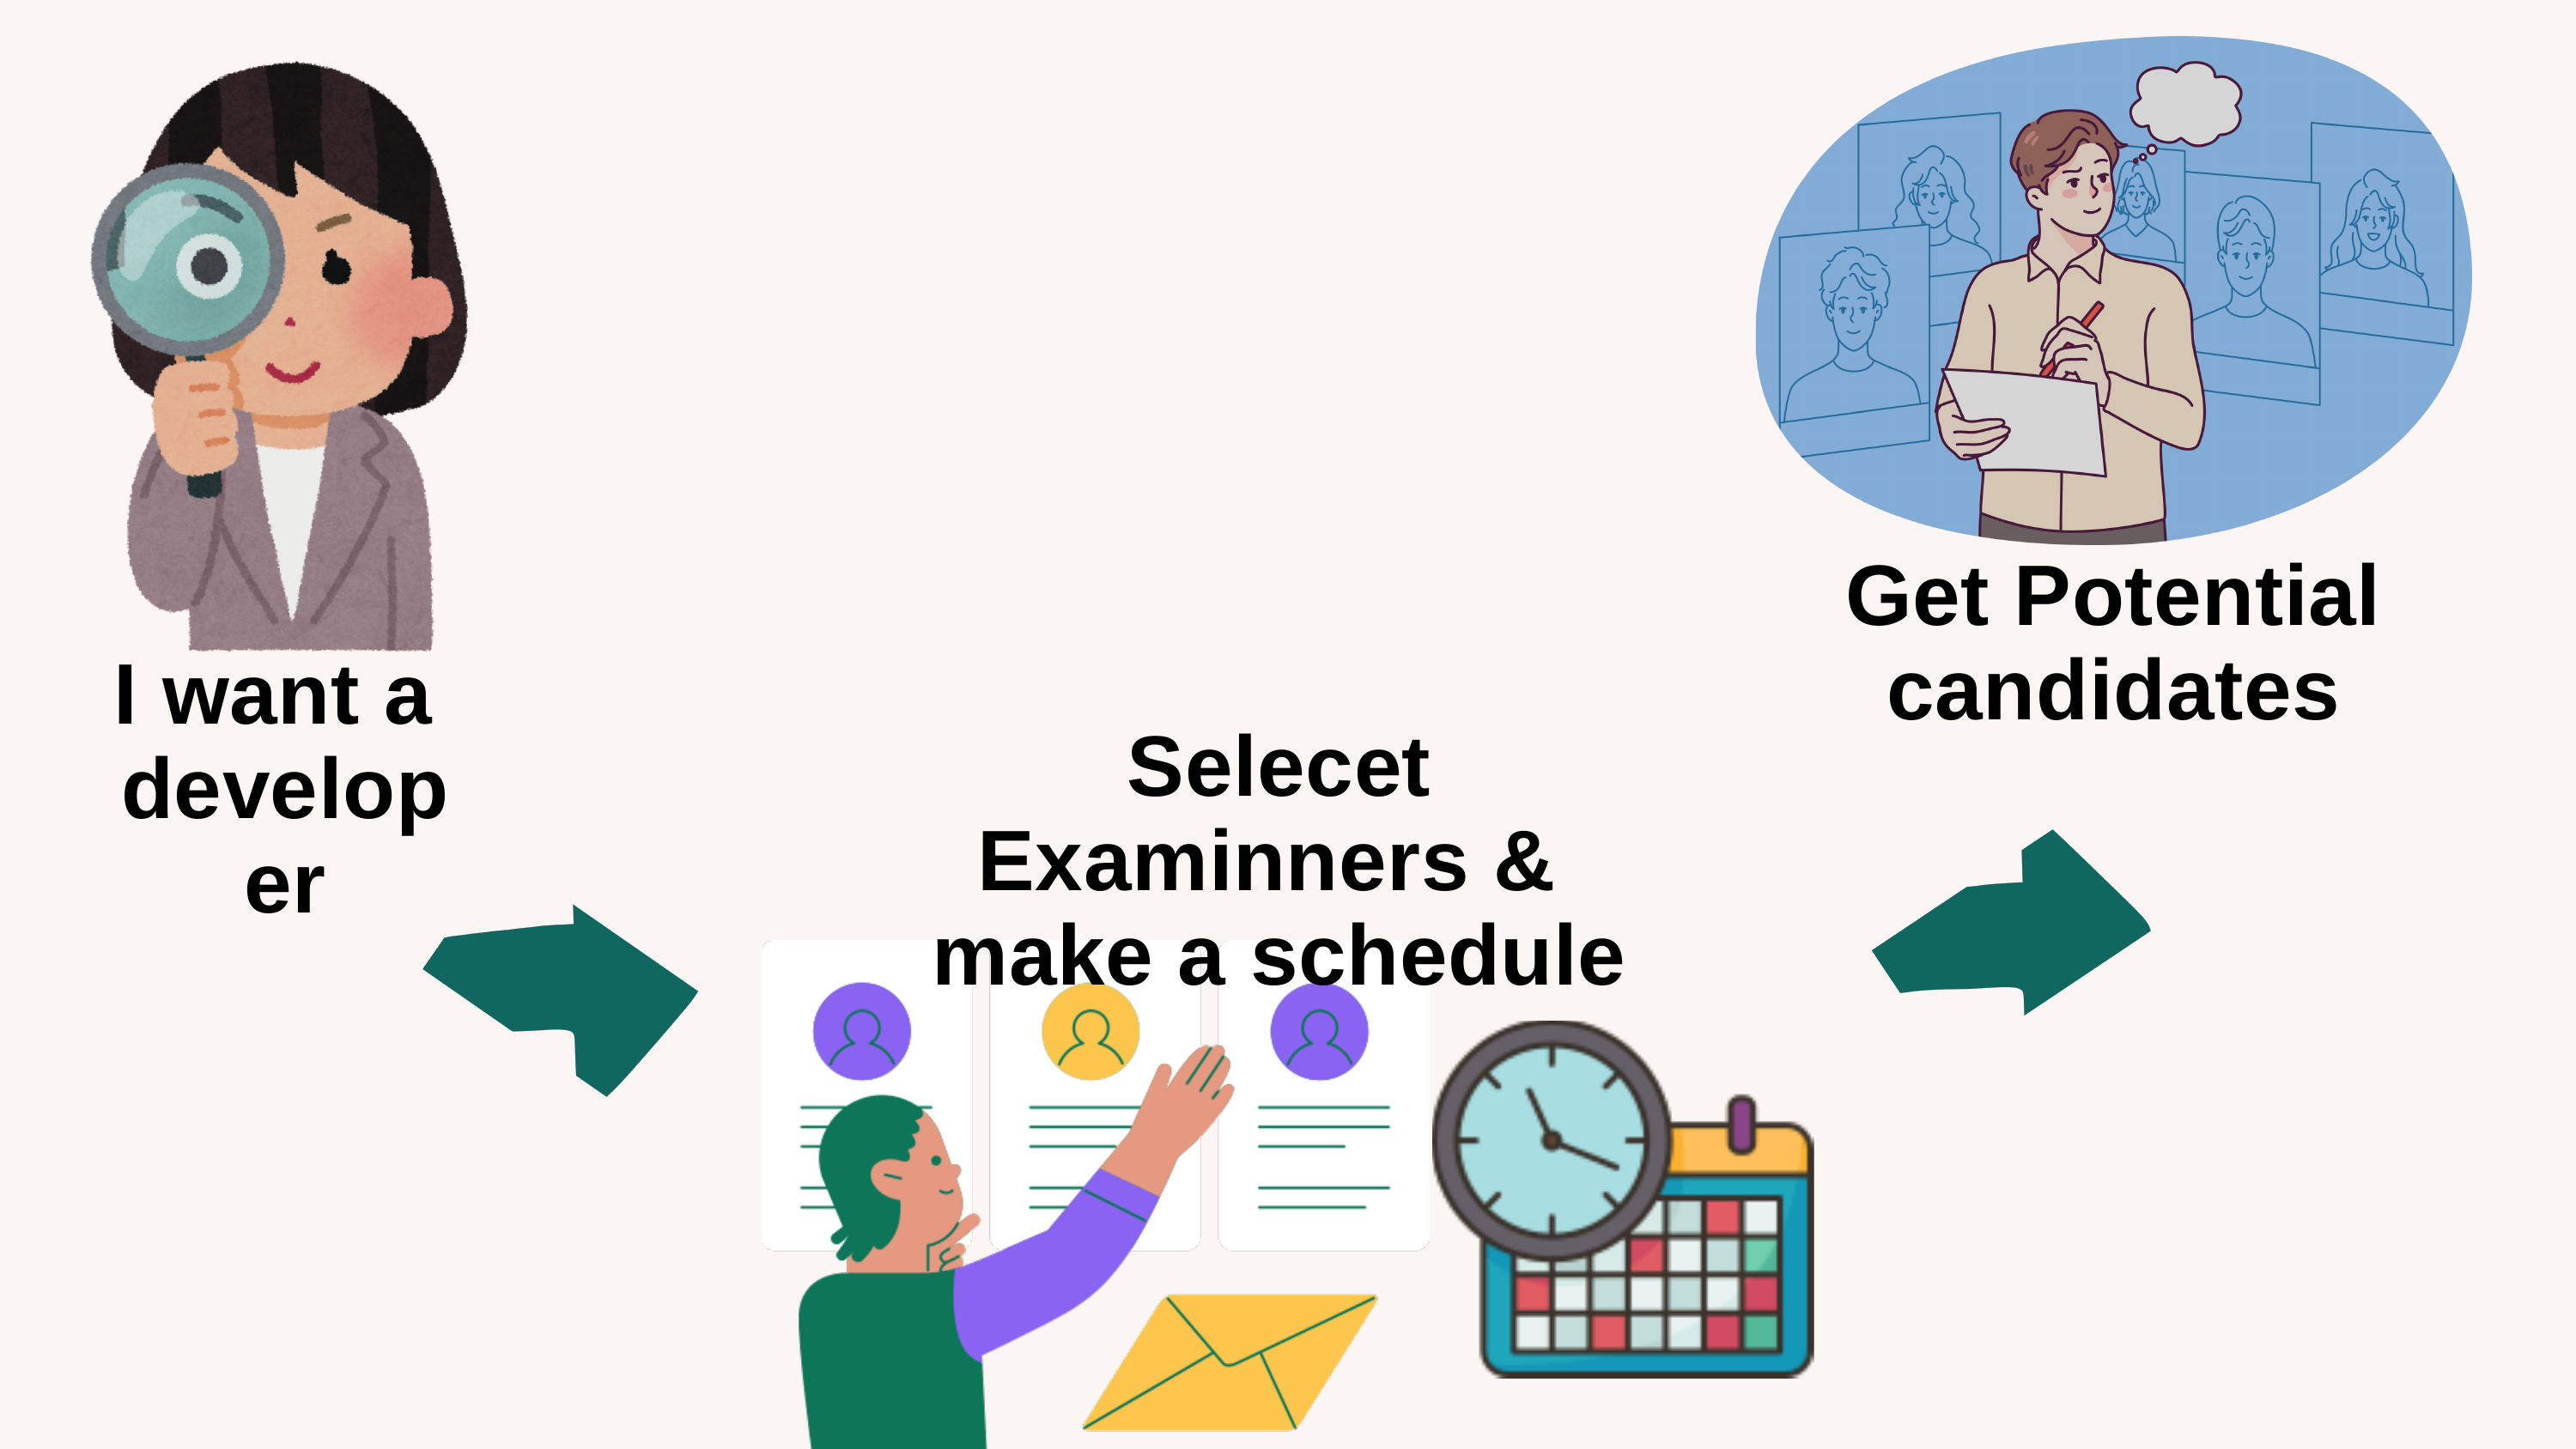

Get Potential candidates
I want a
developer
Selecet Examinners &
make a schedule